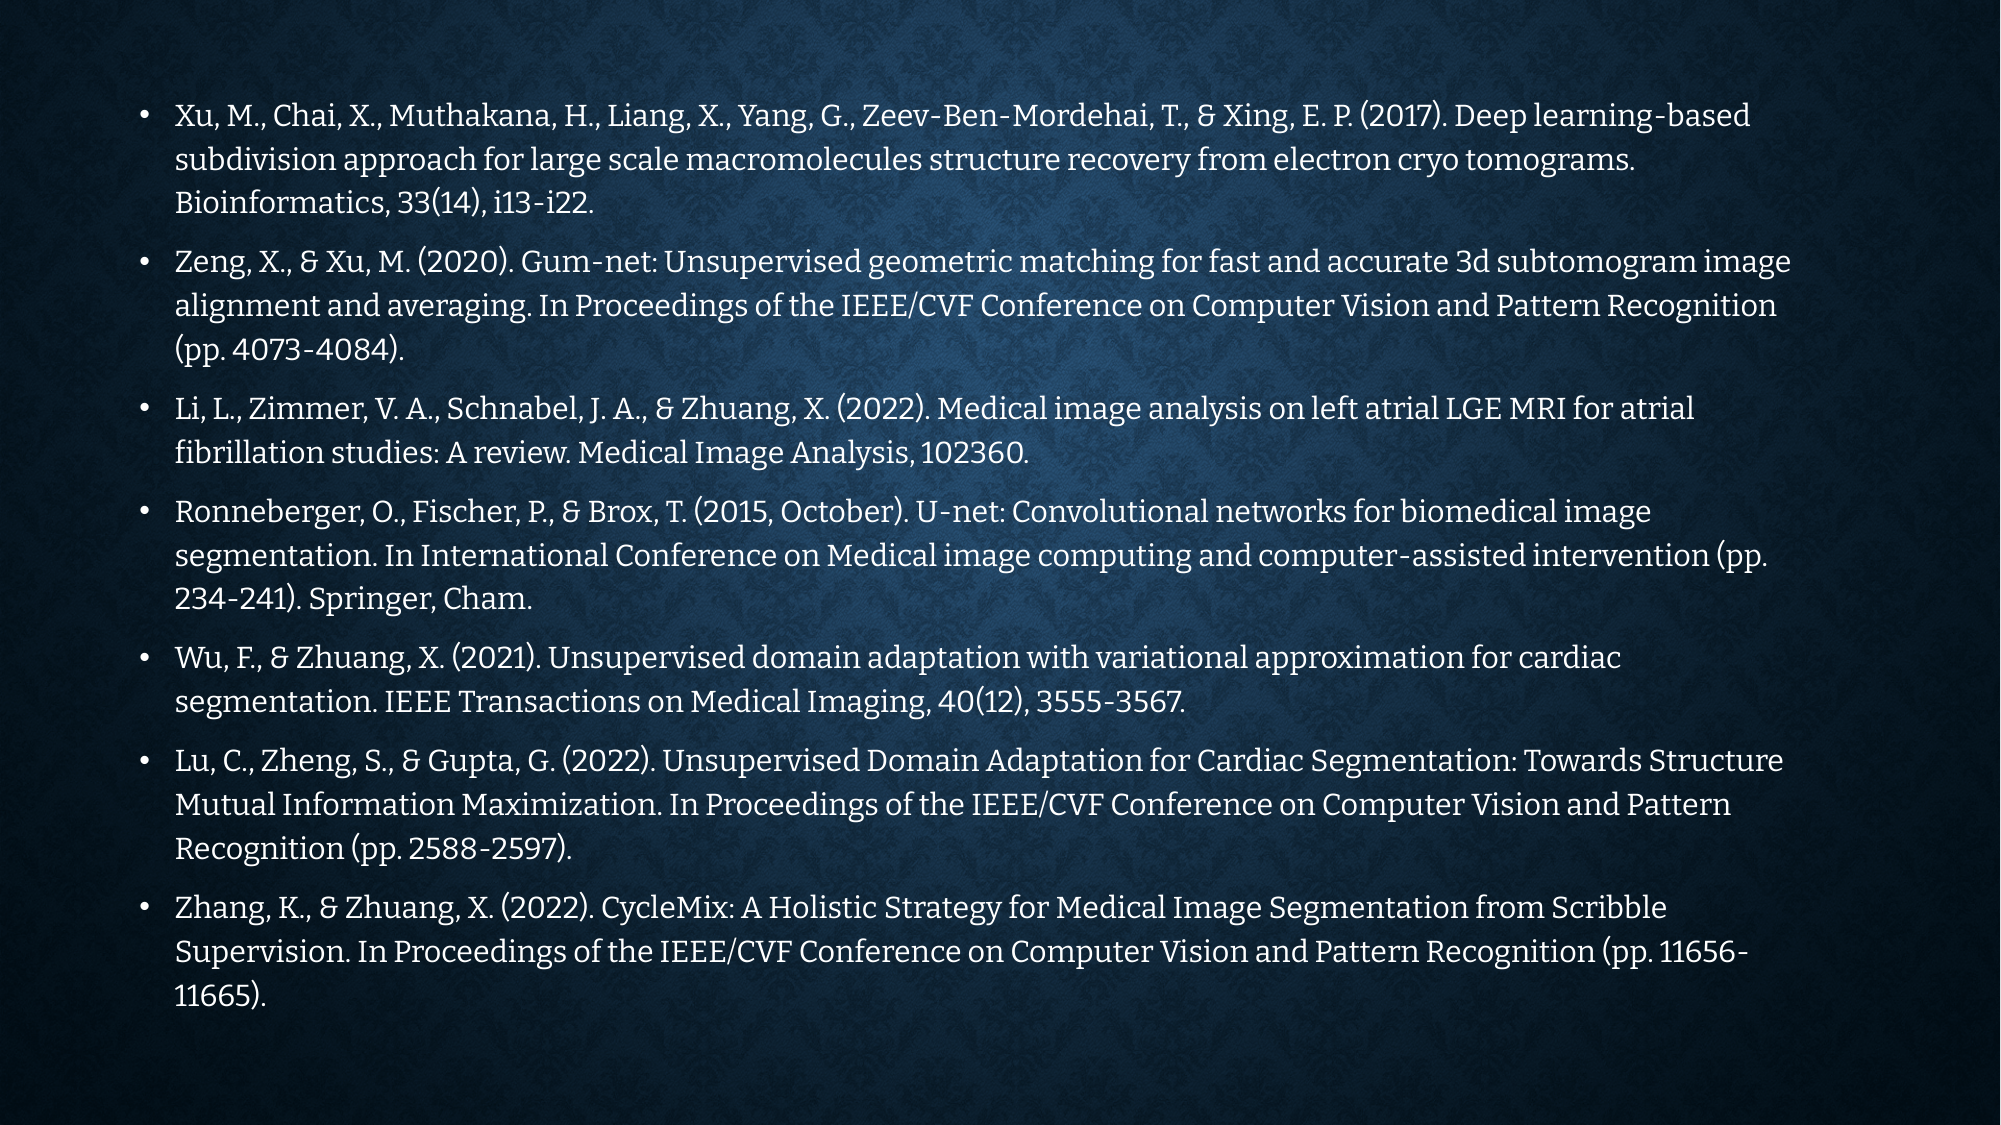

Xu, M., Chai, X., Muthakana, H., Liang, X., Yang, G., Zeev-Ben-Mordehai, T., & Xing, E. P. (2017). Deep learning-based subdivision approach for large scale macromolecules structure recovery from electron cryo tomograms. Bioinformatics, 33(14), i13-i22.
Zeng, X., & Xu, M. (2020). Gum-net: Unsupervised geometric matching for fast and accurate 3d subtomogram image alignment and averaging. In Proceedings of the IEEE/CVF Conference on Computer Vision and Pattern Recognition (pp. 4073-4084).
Li, L., Zimmer, V. A., Schnabel, J. A., & Zhuang, X. (2022). Medical image analysis on left atrial LGE MRI for atrial fibrillation studies: A review. Medical Image Analysis, 102360.
Ronneberger, O., Fischer, P., & Brox, T. (2015, October). U-net: Convolutional networks for biomedical image segmentation. In International Conference on Medical image computing and computer-assisted intervention (pp. 234-241). Springer, Cham.
Wu, F., & Zhuang, X. (2021). Unsupervised domain adaptation with variational approximation for cardiac segmentation. IEEE Transactions on Medical Imaging, 40(12), 3555-3567.
Lu, C., Zheng, S., & Gupta, G. (2022). Unsupervised Domain Adaptation for Cardiac Segmentation: Towards Structure Mutual Information Maximization. In Proceedings of the IEEE/CVF Conference on Computer Vision and Pattern Recognition (pp. 2588-2597).
Zhang, K., & Zhuang, X. (2022). CycleMix: A Holistic Strategy for Medical Image Segmentation from Scribble Supervision. In Proceedings of the IEEE/CVF Conference on Computer Vision and Pattern Recognition (pp. 11656-11665).